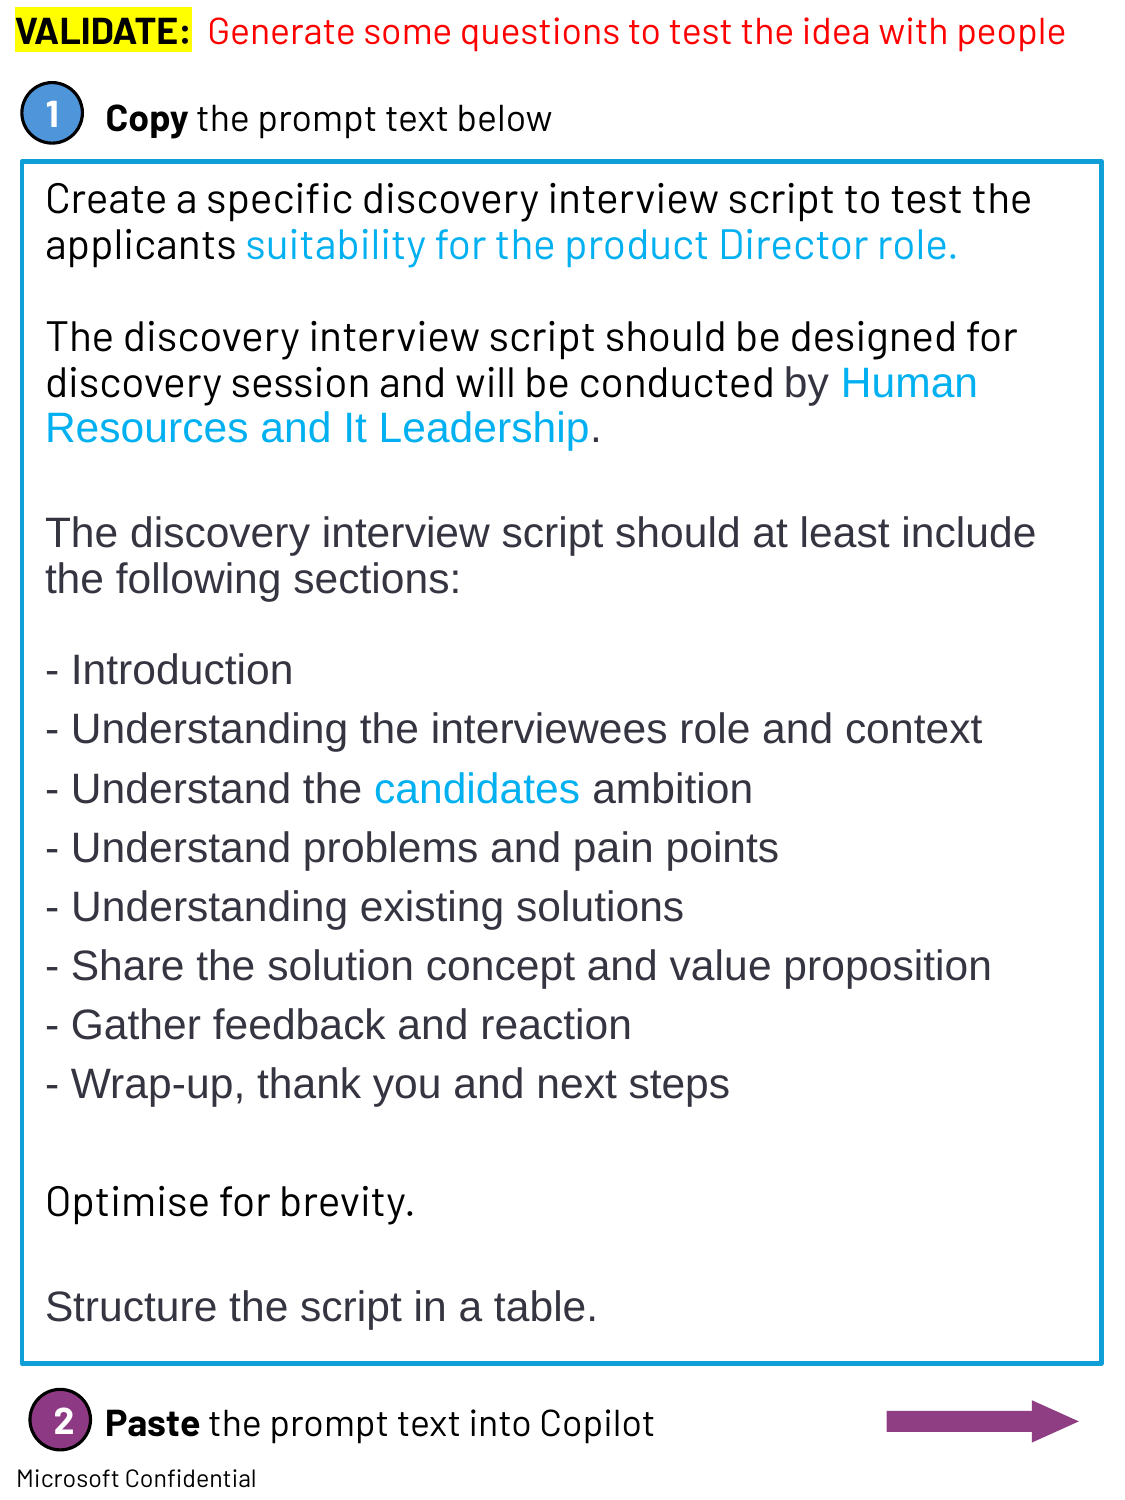

VALIDATE:  Generate some questions to test the idea with people

Create a specific discovery interview script to test the applicants suitability for the product Director role.
The discovery interview script should be designed for discovery session and will be conducted by Human Resources and It Leadership.
The discovery interview script should at least include the following sections:
- Introduction
- Understanding the interviewees role and context
- Understand the candidates ambition
- Understand problems and pain points
- Understanding existing solutions
- Share the solution concept and value proposition
- Gather feedback and reaction
- Wrap-up, thank you and next steps

Optimise for brevity.
Structure the script in a table.